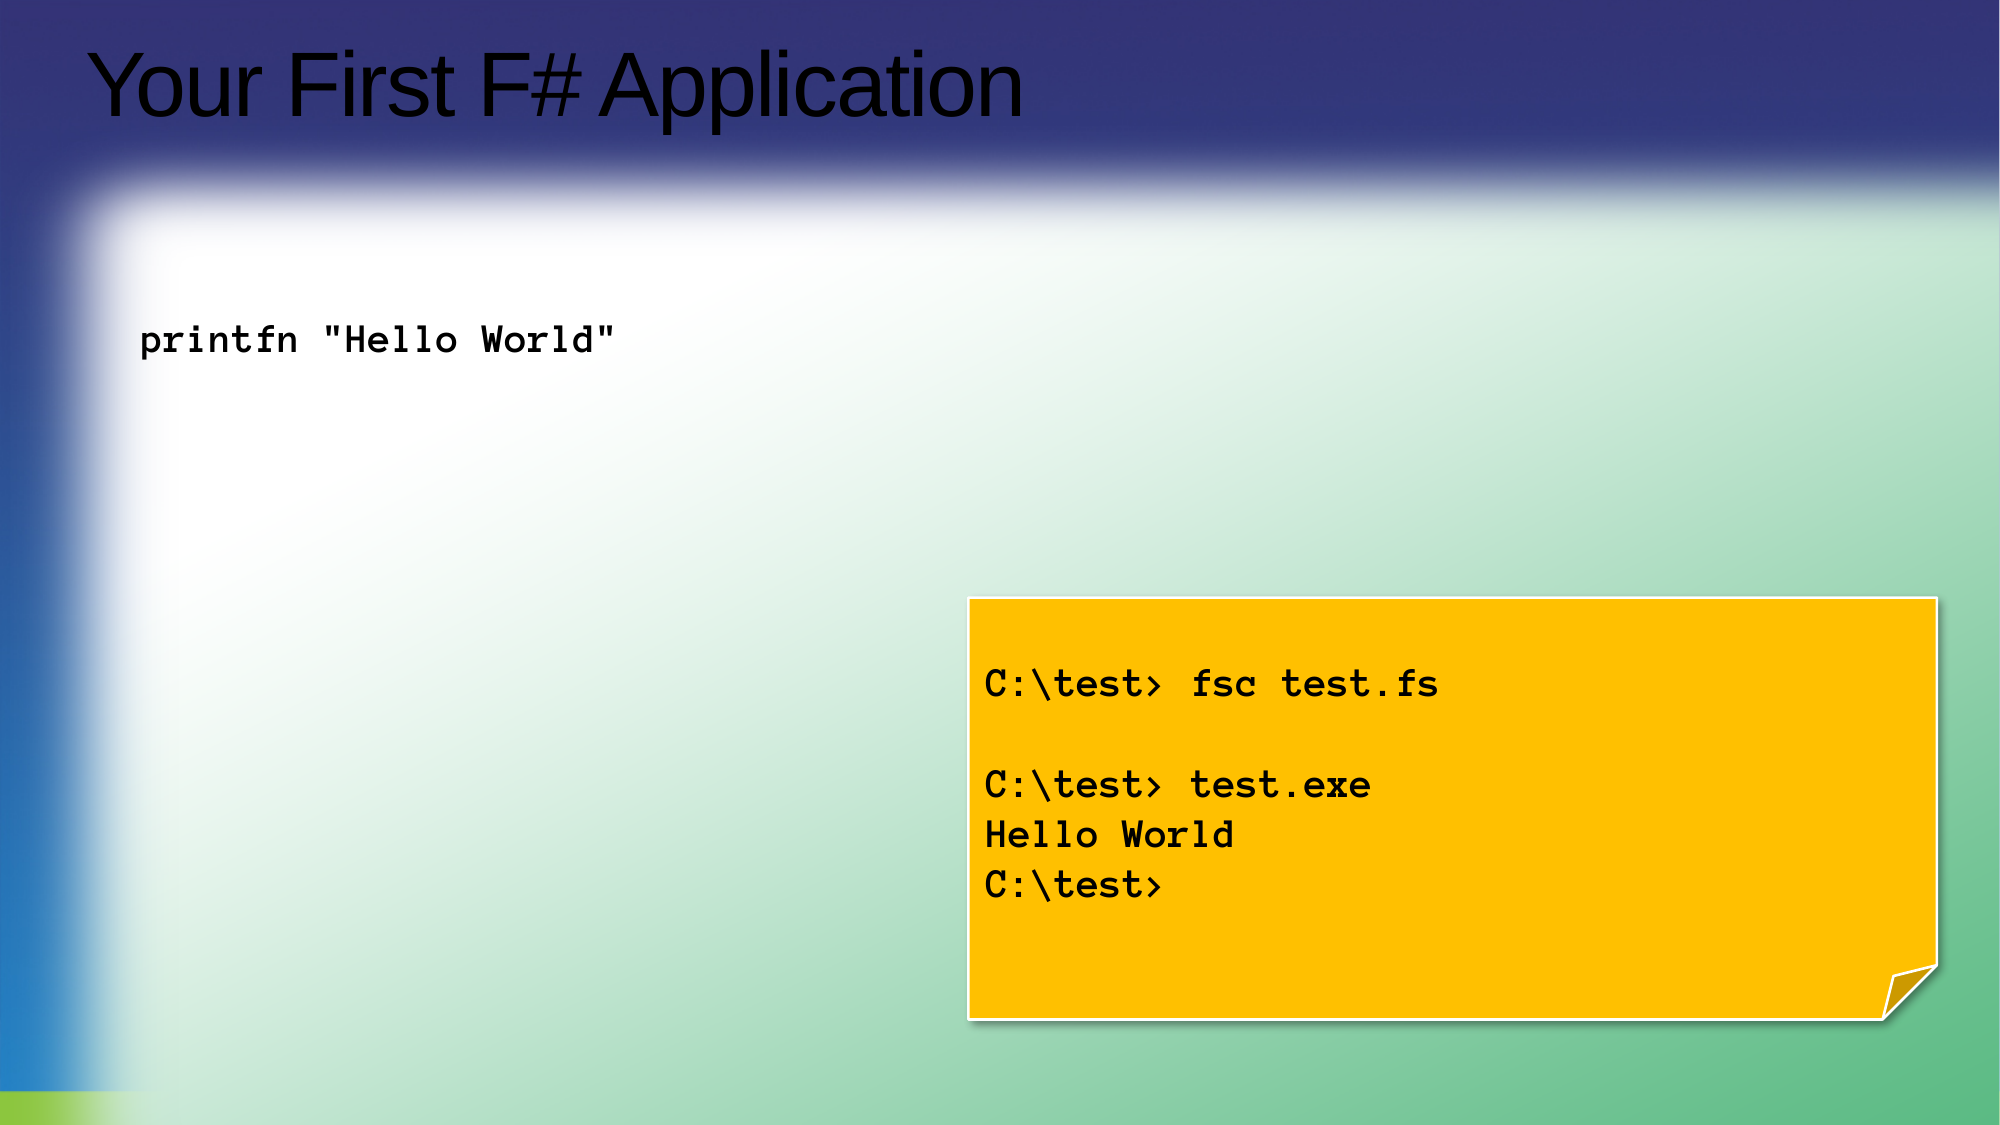

# Your First F# Application

printfn "Hello World"

C:\test> fsc test.fs

C:\test> test.exe
Hello World
C:\test>